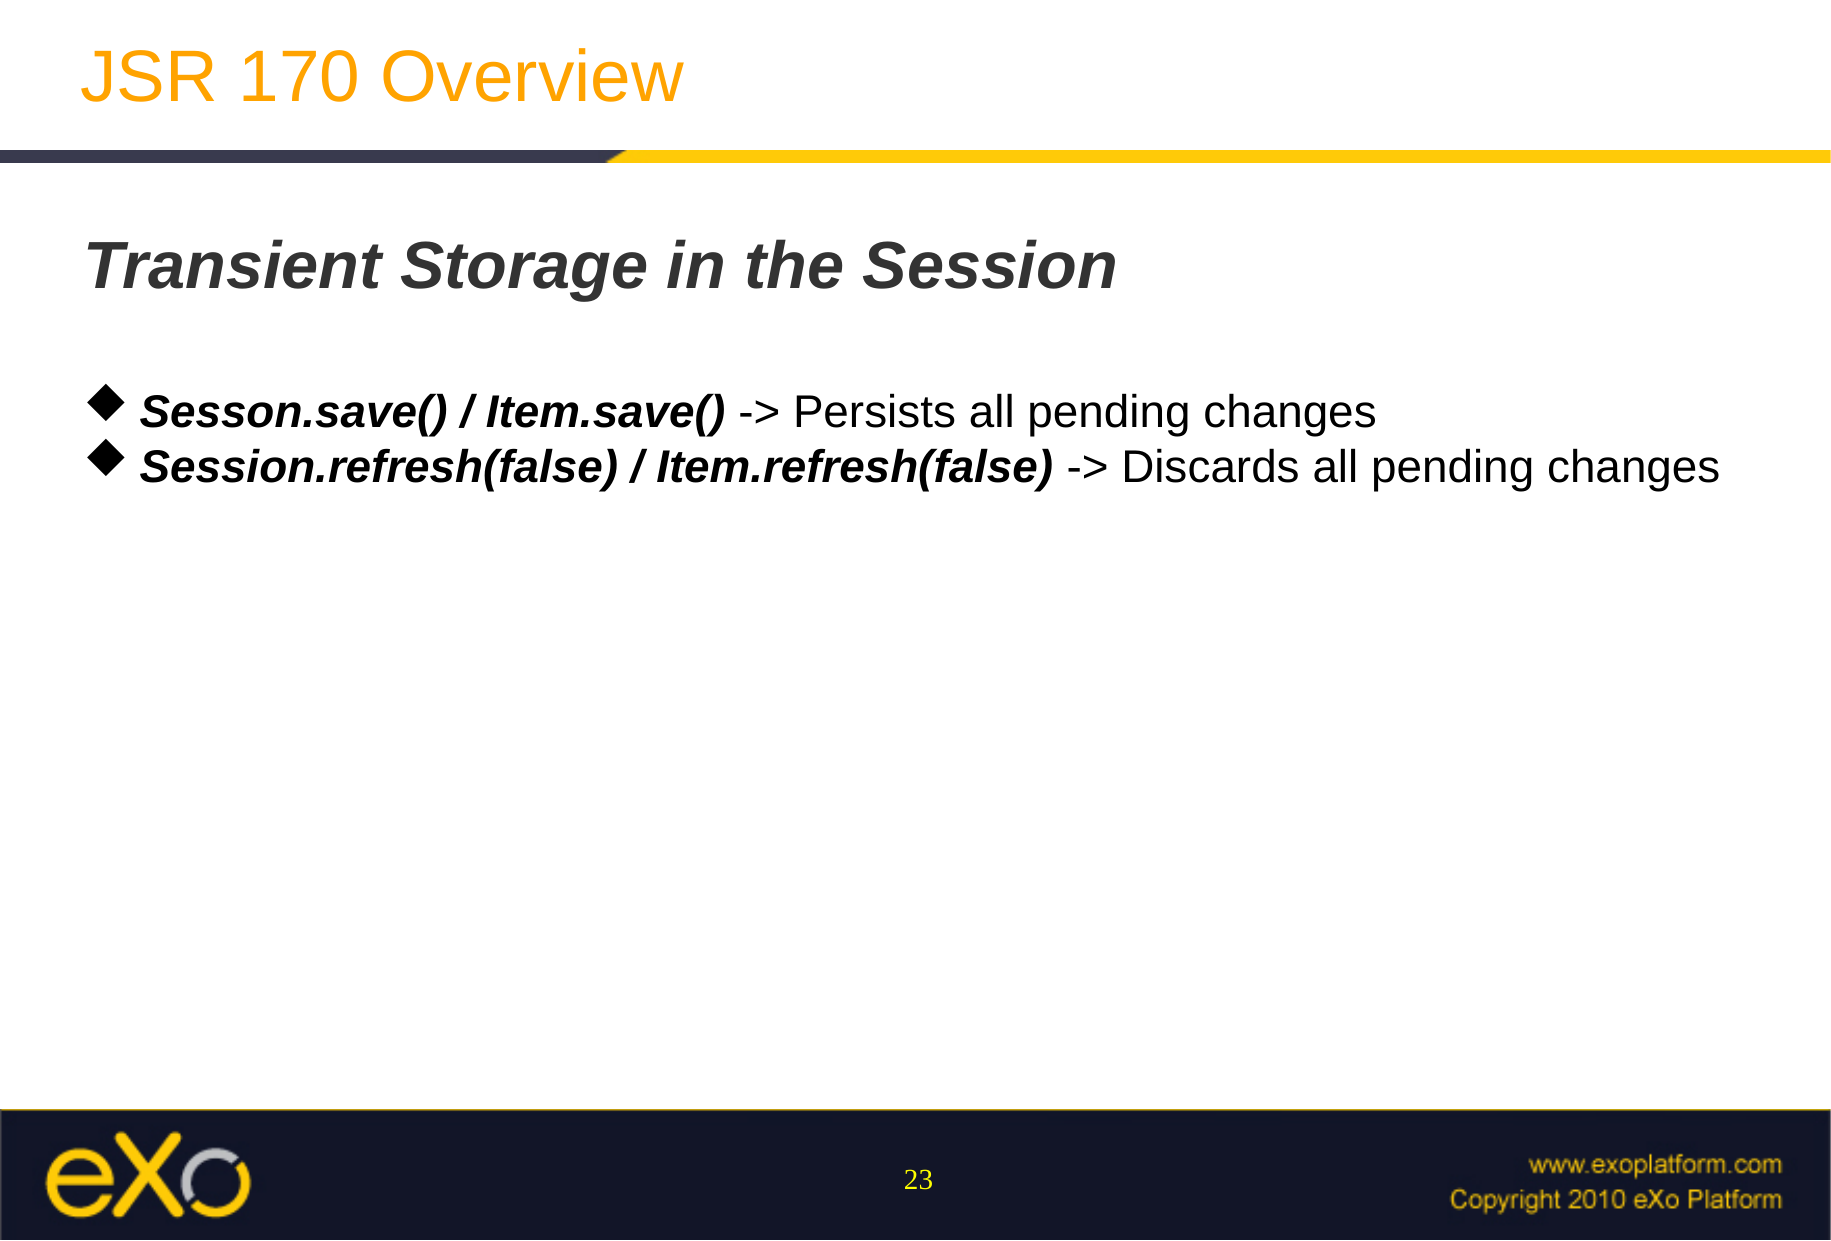

JSR 170 Overview
Transient Storage in the Session

Sesson.save() / Item.save() -> Persists all pending changes
Session.refresh(false) / Item.refresh(false) -> Discards all pending changes